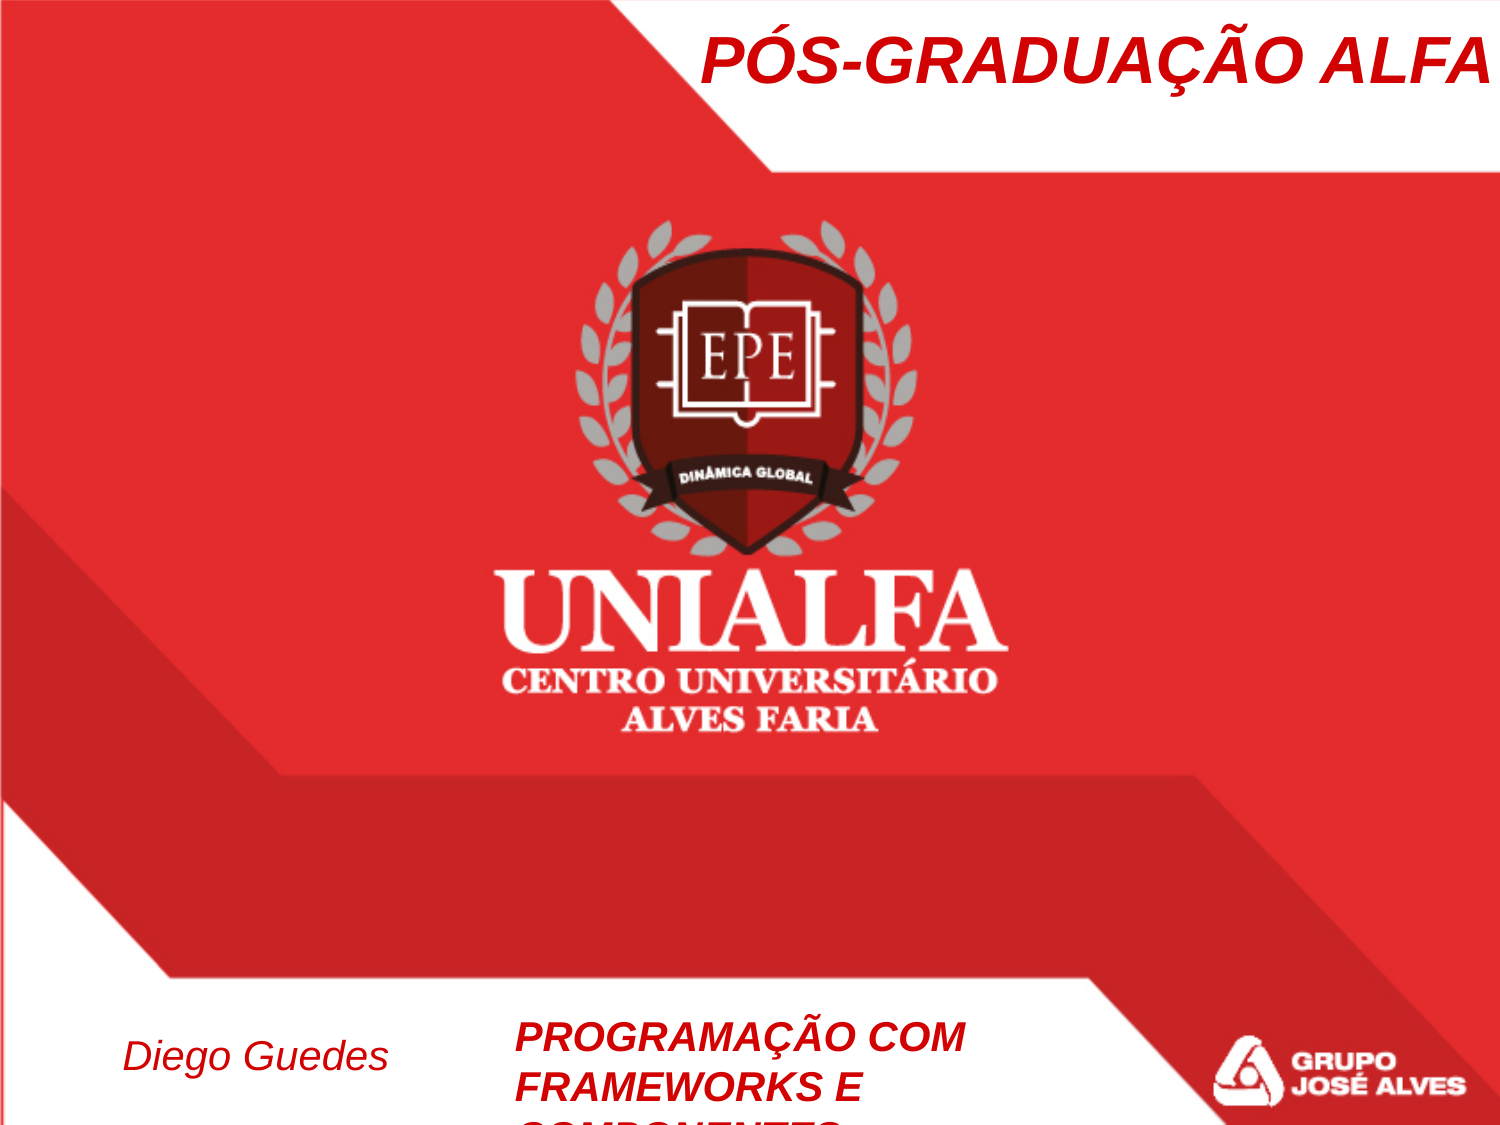

PÓS-GRADUAÇÃO ALFA

PROGRAMAÇÃO COM FRAMEWORKS E COMPONENTES
Diego Guedes